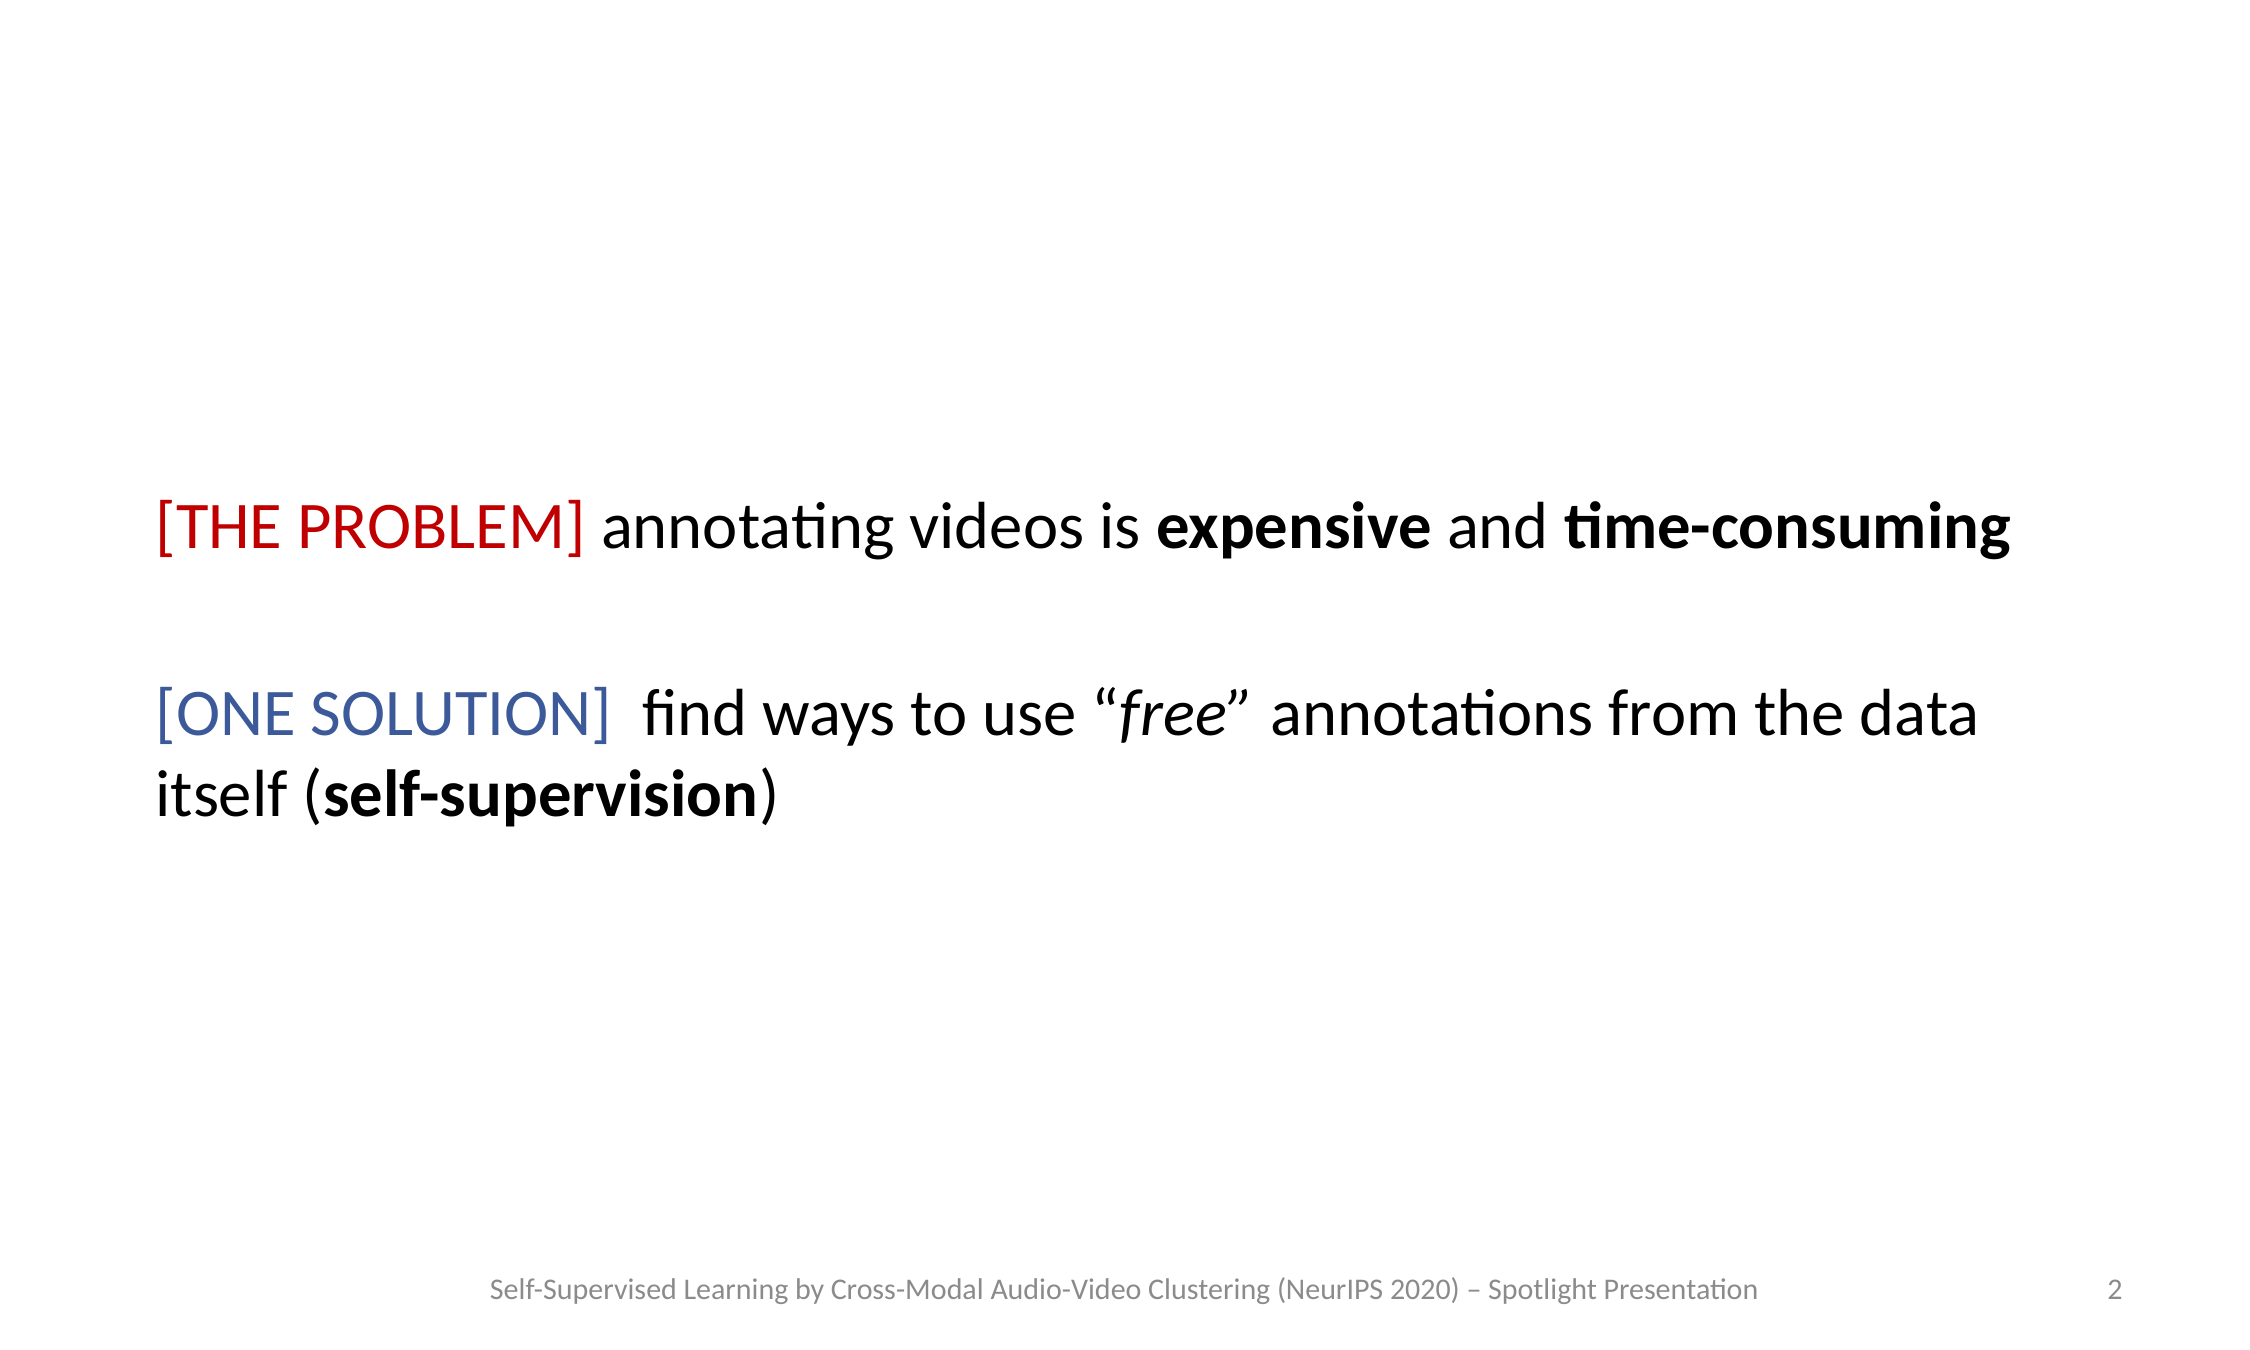

[THE PROBLEM] annotating videos is expensive and time-consuming

[ONE SOLUTION]  find ways to use “free” annotations from the data itself (self-supervision)

Self-Supervised Learning by Cross-Modal Audio-Video Clustering (NeurIPS 2020) – Spotlight Presentation
2